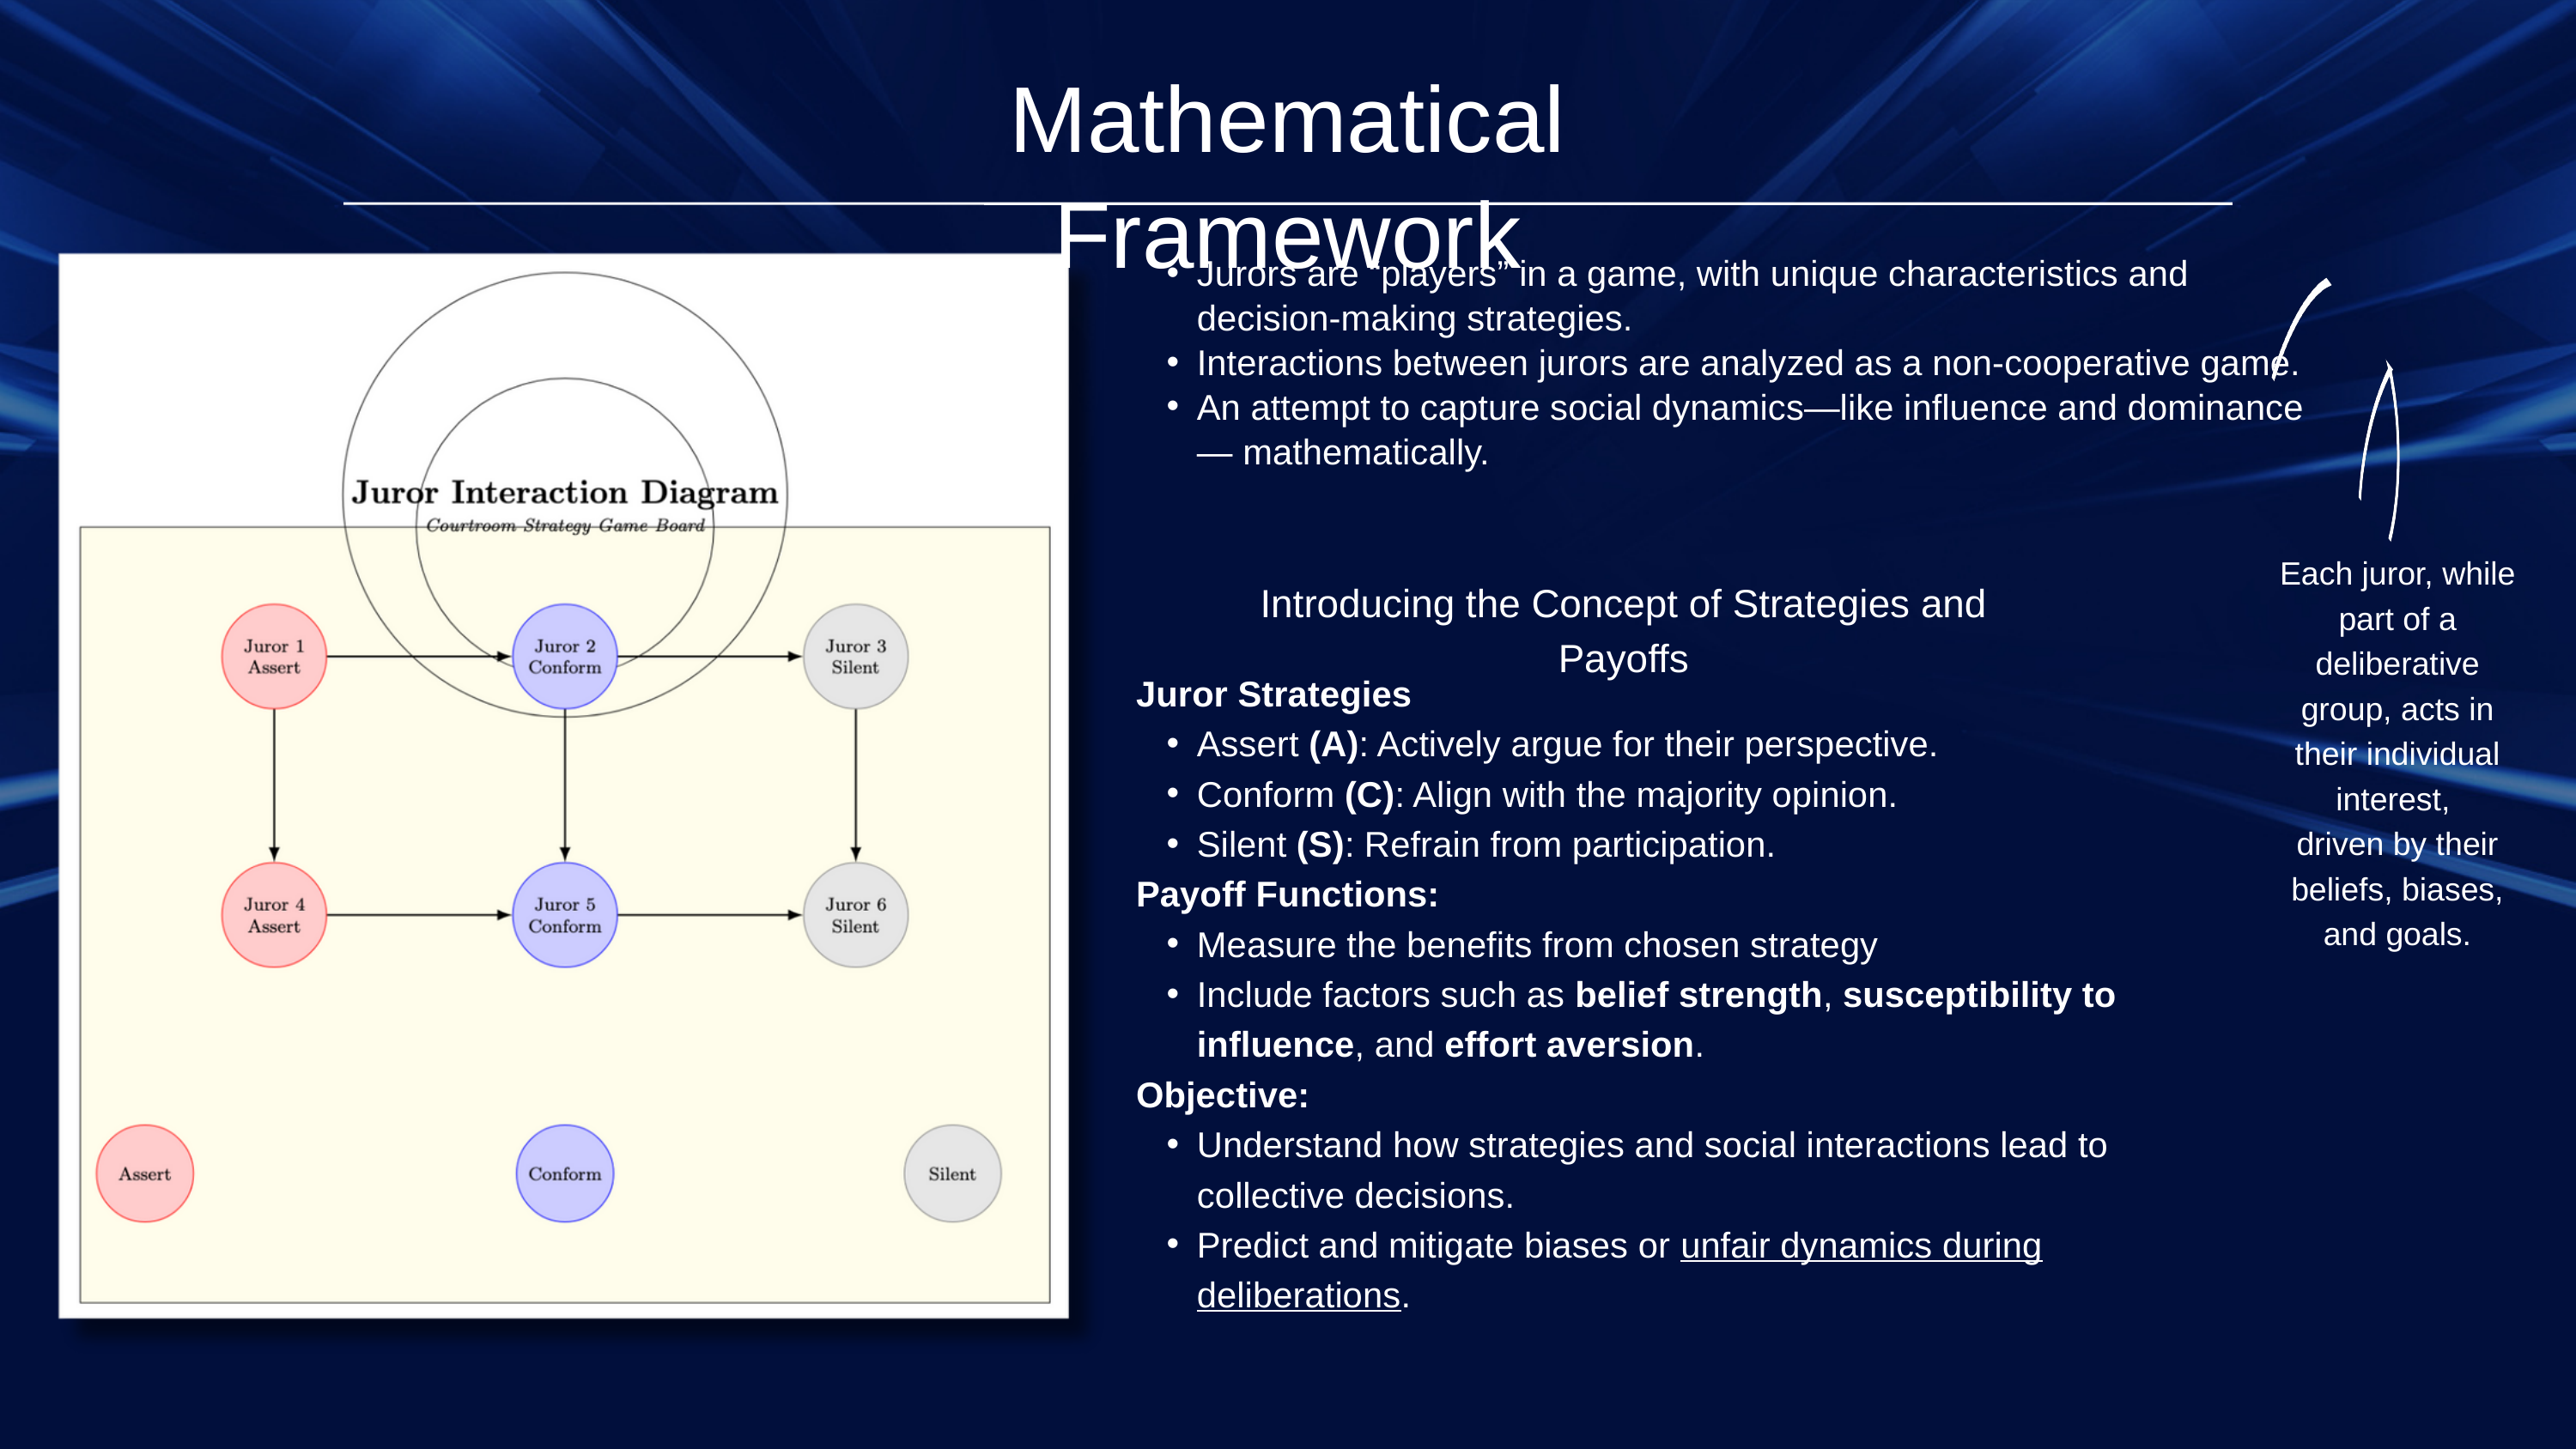

Mathematical Framework

Jurors are “players” in a game, with unique characteristics and decision-making strategies.
Interactions between jurors are analyzed as a non-cooperative game.
An attempt to capture social dynamics—like influence and dominance— mathematically.

Each juror, while part of a deliberative group, acts in their individual interest,
driven by their beliefs, biases, and goals.
Introducing the Concept of Strategies and Payoffs
Juror Strategies
Assert (A): Actively argue for their perspective.
Conform (C): Align with the majority opinion.
Silent (S): Refrain from participation.
Payoff Functions:
Measure the benefits from chosen strategy
Include factors such as belief strength, susceptibility to influence, and effort aversion.
Objective:
Understand how strategies and social interactions lead to collective decisions.
Predict and mitigate biases or unfair dynamics during deliberations.